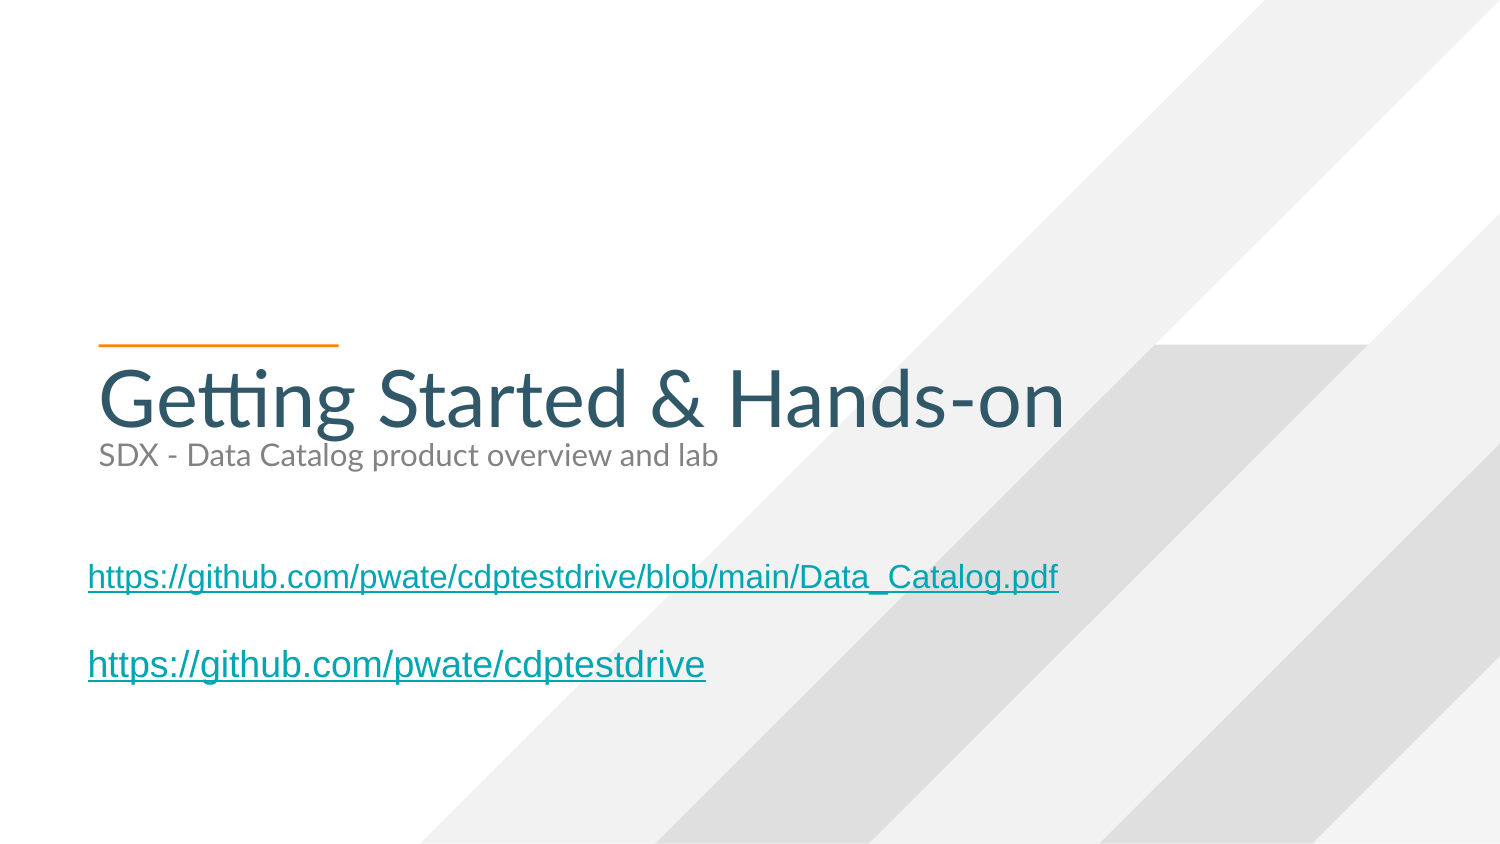

# Getting Started & Hands-on
SDX - Data Catalog product overview and lab
https://github.com/pwate/cdptestdrive/blob/main/Data_Catalog.pdf

https://github.com/pwate/cdptestdrive